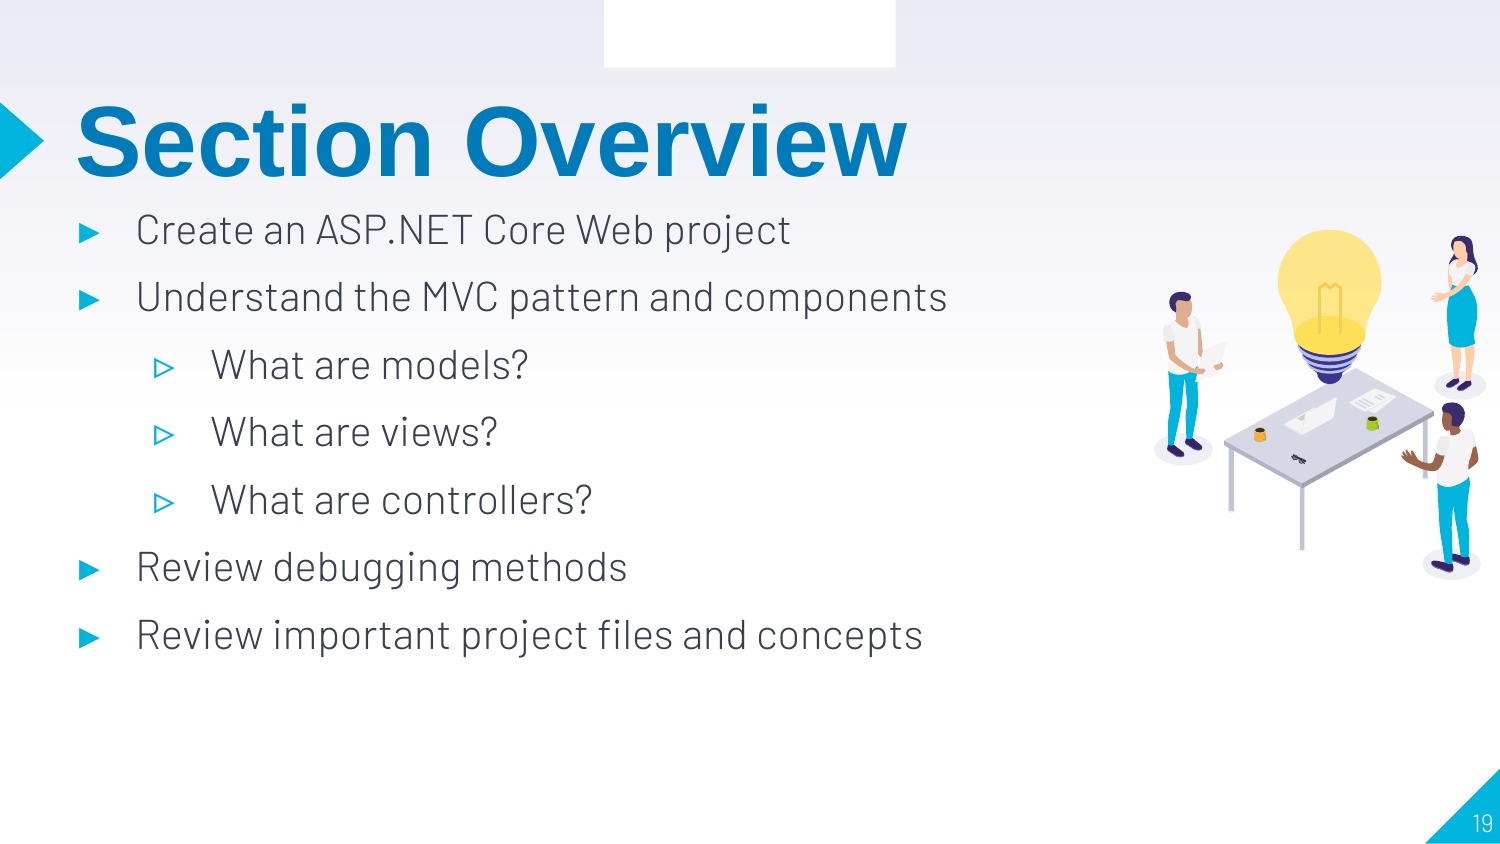

Section Overview

# Section Overview
Create an ASP.NET Core Web project
Understand the MVC pattern and components
What are models?
What are views?
What are controllers?
Review debugging methods
Review important project files and concepts

19